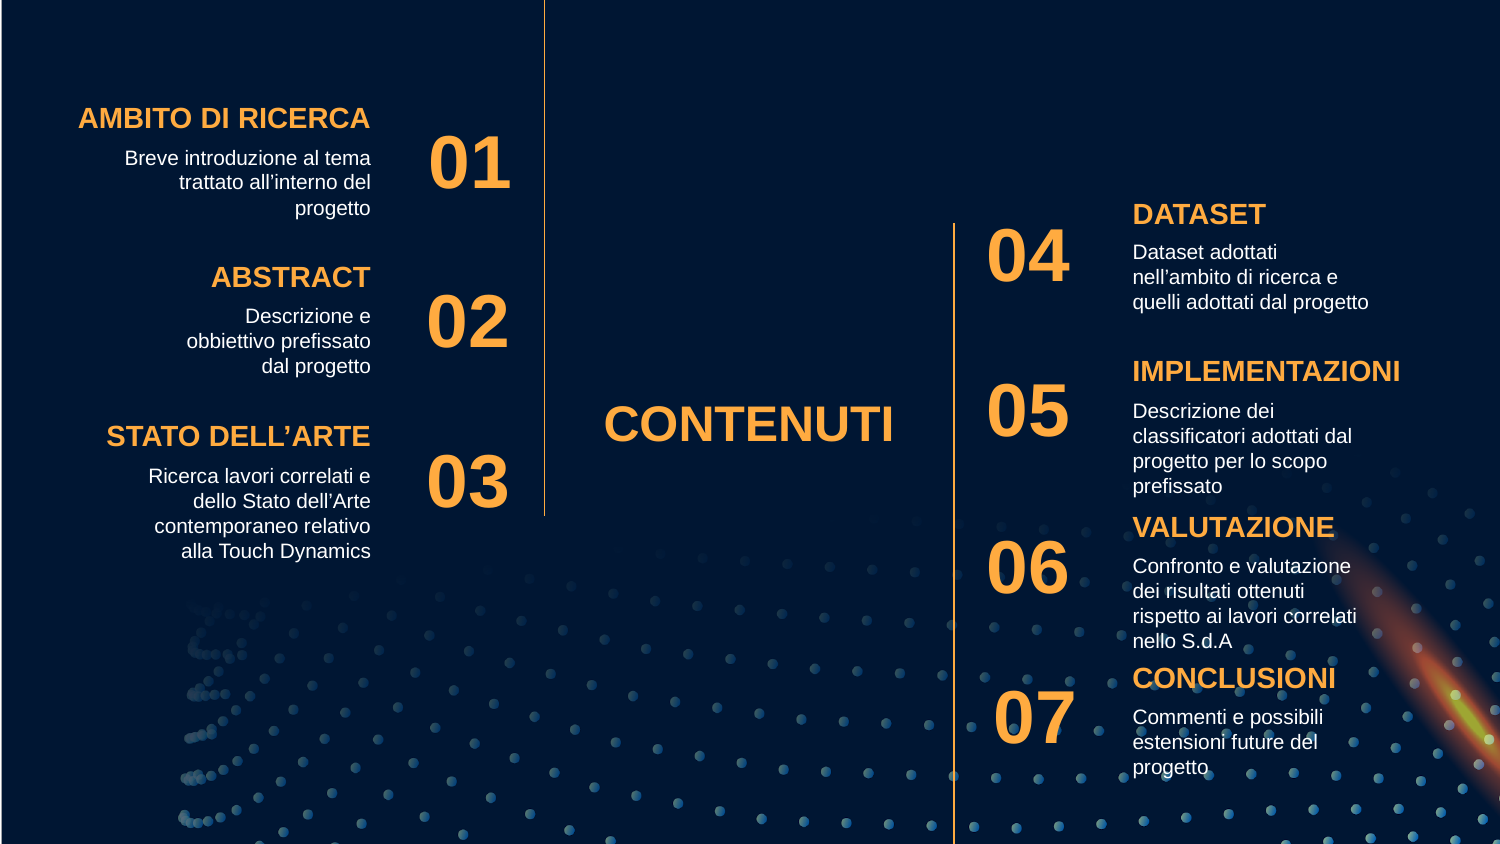

AMBITO DI RICERCA
01
Breve introduzione al tema trattato all’interno del progetto
DATASET
04
ABSTRACT
Dataset adottati nell’ambito di ricerca e quelli adottati dal progetto
02
Descrizione e obbiettivo prefissato dal progetto
IMPLEMENTAZIONI
CONTENUTI
05
STATO DELL’ARTE
Descrizione dei classificatori adottati dal progetto per lo scopo prefissato
03
Ricerca lavori correlati e dello Stato dell’Arte contemporaneo relativo alla Touch Dynamics
VALUTAZIONE
06
Confronto e valutazione dei risultati ottenuti rispetto ai lavori correlati nello S.d.A
CONCLUSIONI
07
Commenti e possibili estensioni future del progetto